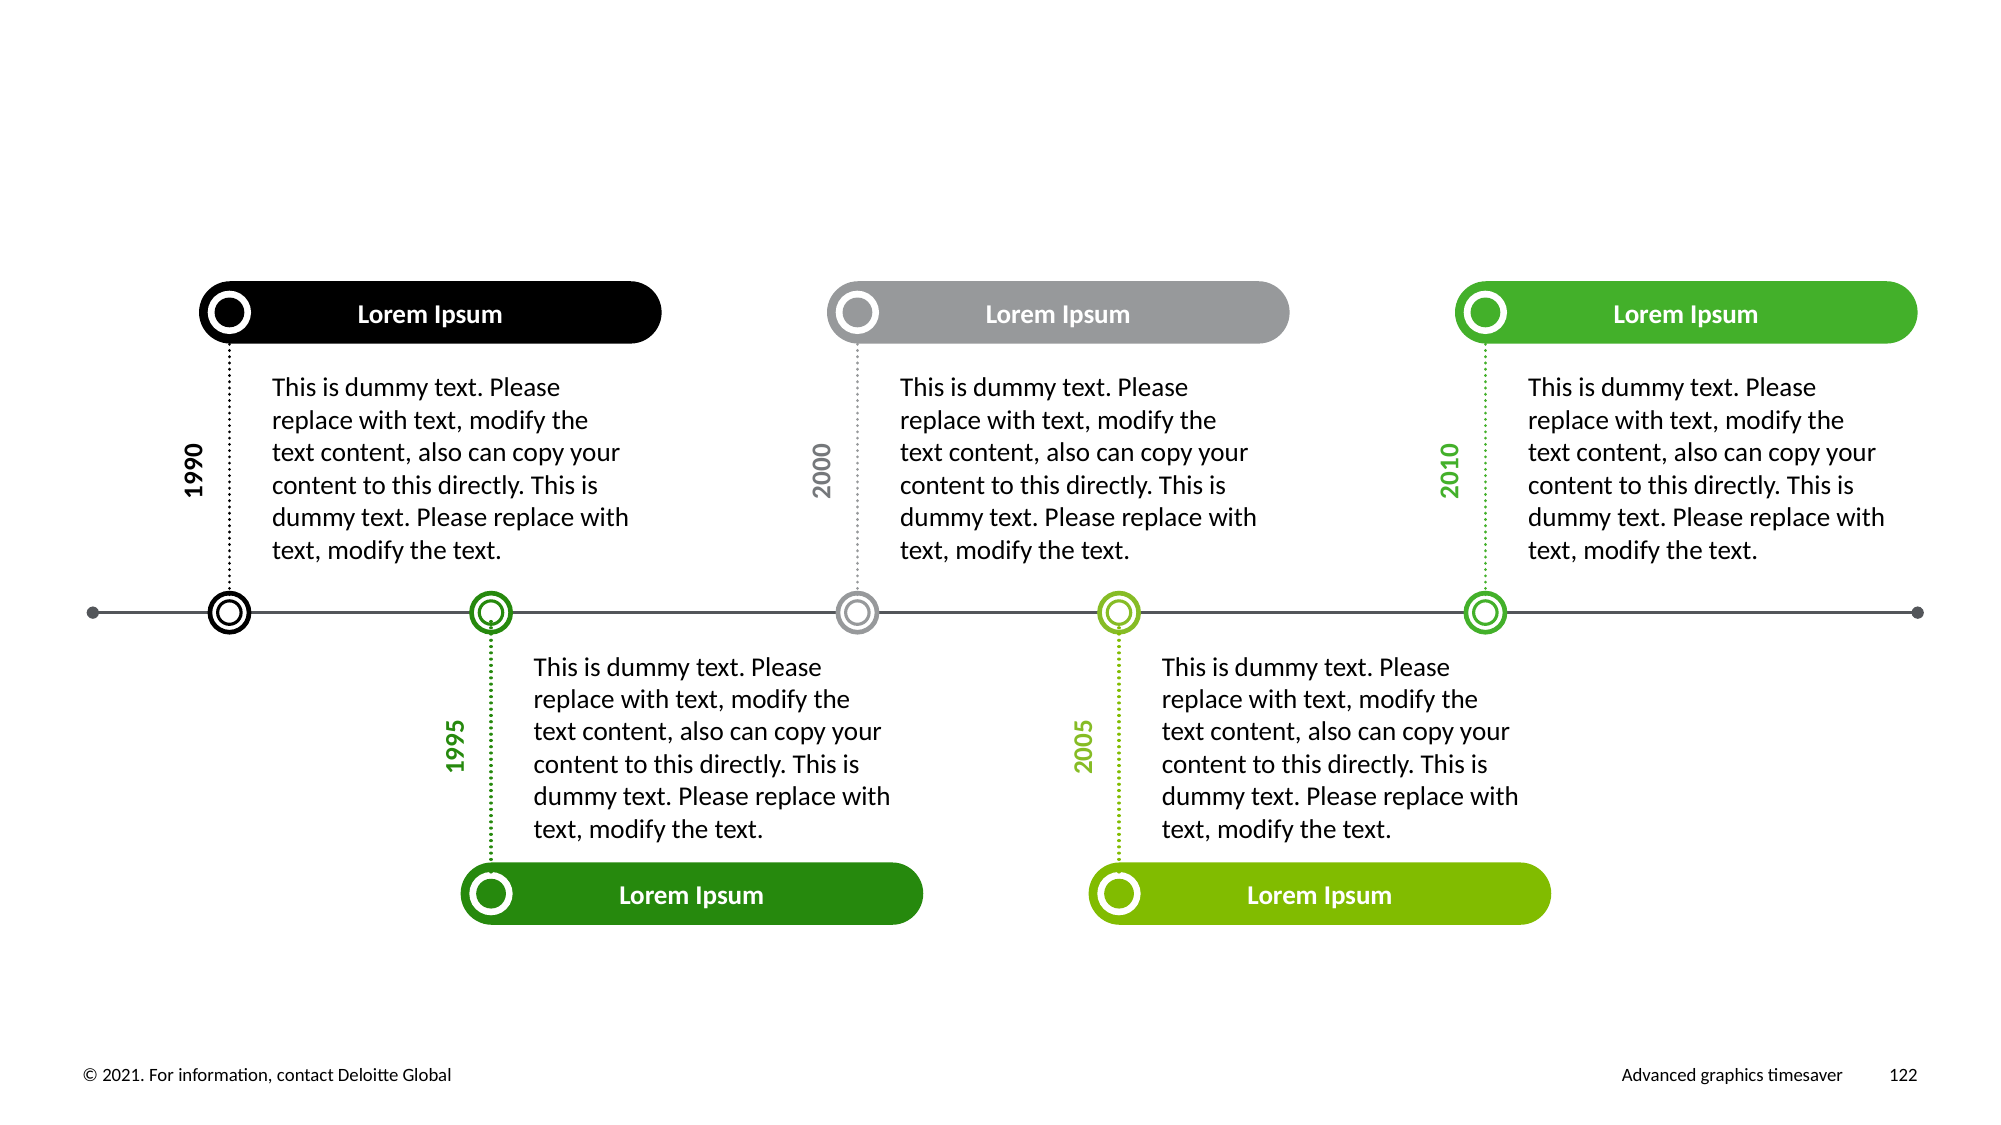

Lorem Ipsum
Lorem Ipsum
Lorem Ipsum

This is dummy text. Please replace with text, modify the text content, also can copy your content to this directly. This is dummy text. Please replace with text, modify the text.
This is dummy text. Please replace with text, modify the text content, also can copy your content to this directly. This is dummy text. Please replace with text, modify the text.
This is dummy text. Please replace with text, modify the text content, also can copy your content to this directly. This is dummy text. Please replace with text, modify the text.
1990
2000
2010

This is dummy text. Please replace with text, modify the text content, also can copy your content to this directly. This is dummy text. Please replace with text, modify the text.
This is dummy text. Please replace with text, modify the text content, also can copy your content to this directly. This is dummy text. Please replace with text, modify the text.
1995
2005
Lorem Ipsum
Lorem Ipsum